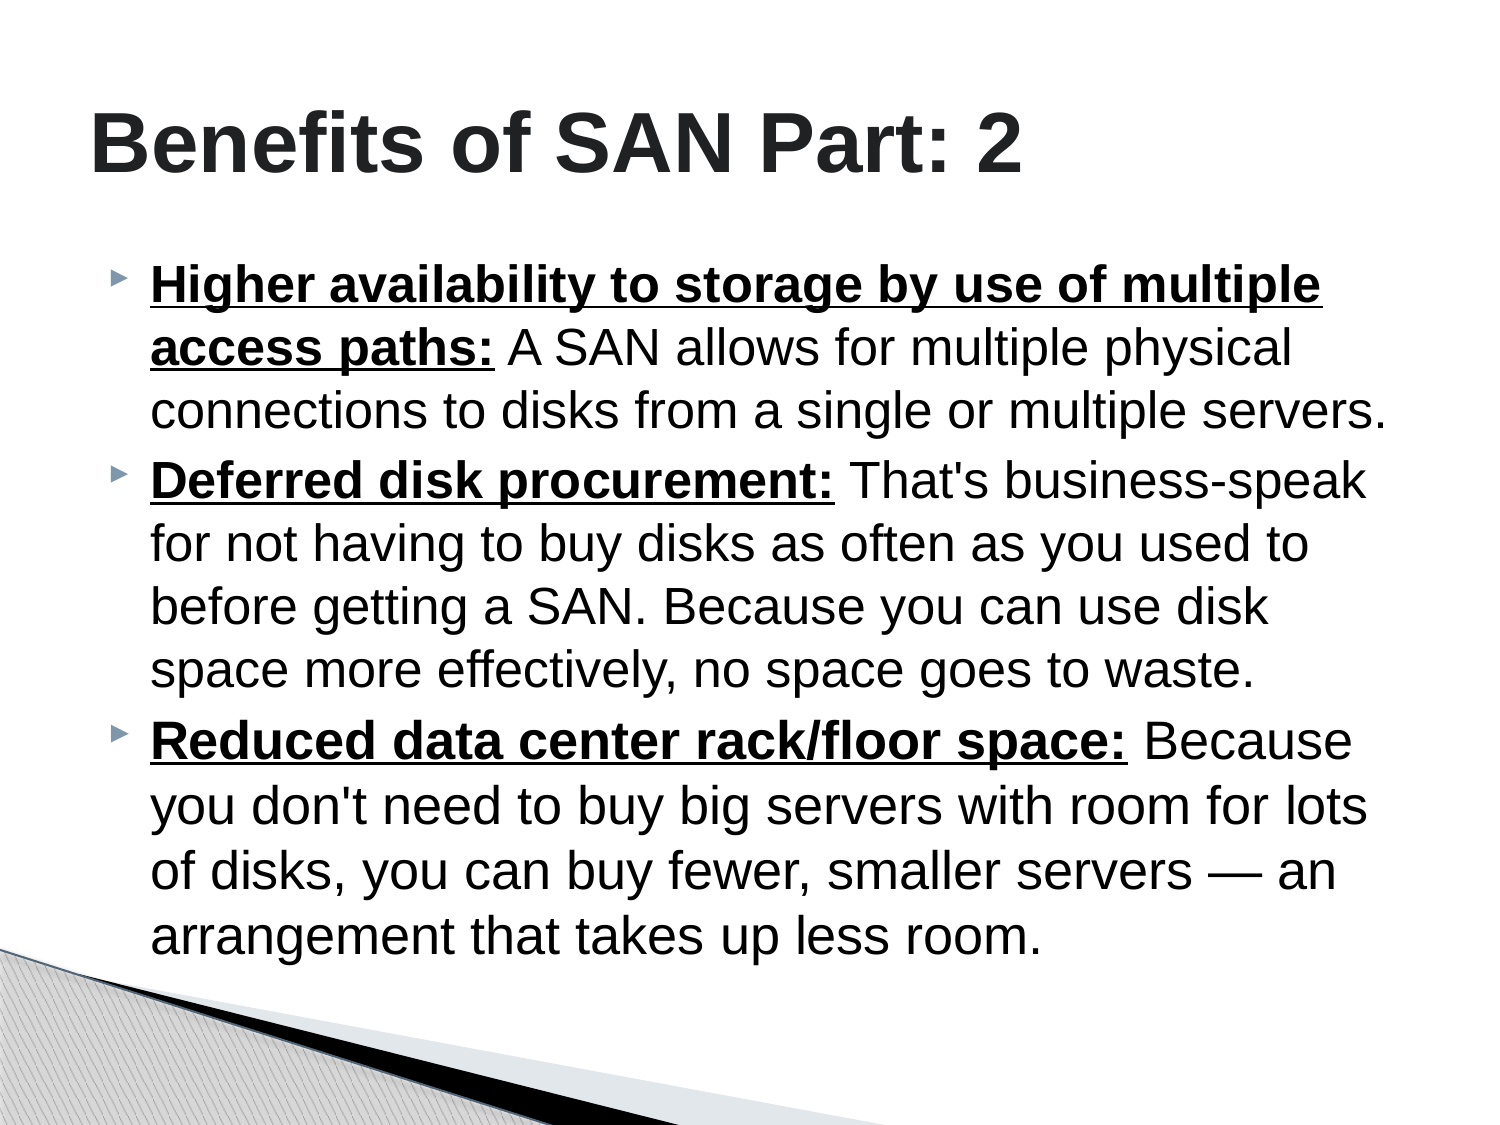

# Benefits of SAN Part: 2
Higher availability to storage by use of multiple access paths: A SAN allows for multiple physical connections to disks from a single or multiple servers.
Deferred disk procurement: That's business-speak for not having to buy disks as often as you used to before getting a SAN. Because you can use disk space more effectively, no space goes to waste.
Reduced data center rack/floor space: Because you don't need to buy big servers with room for lots of disks, you can buy fewer, smaller servers — an arrangement that takes up less room.